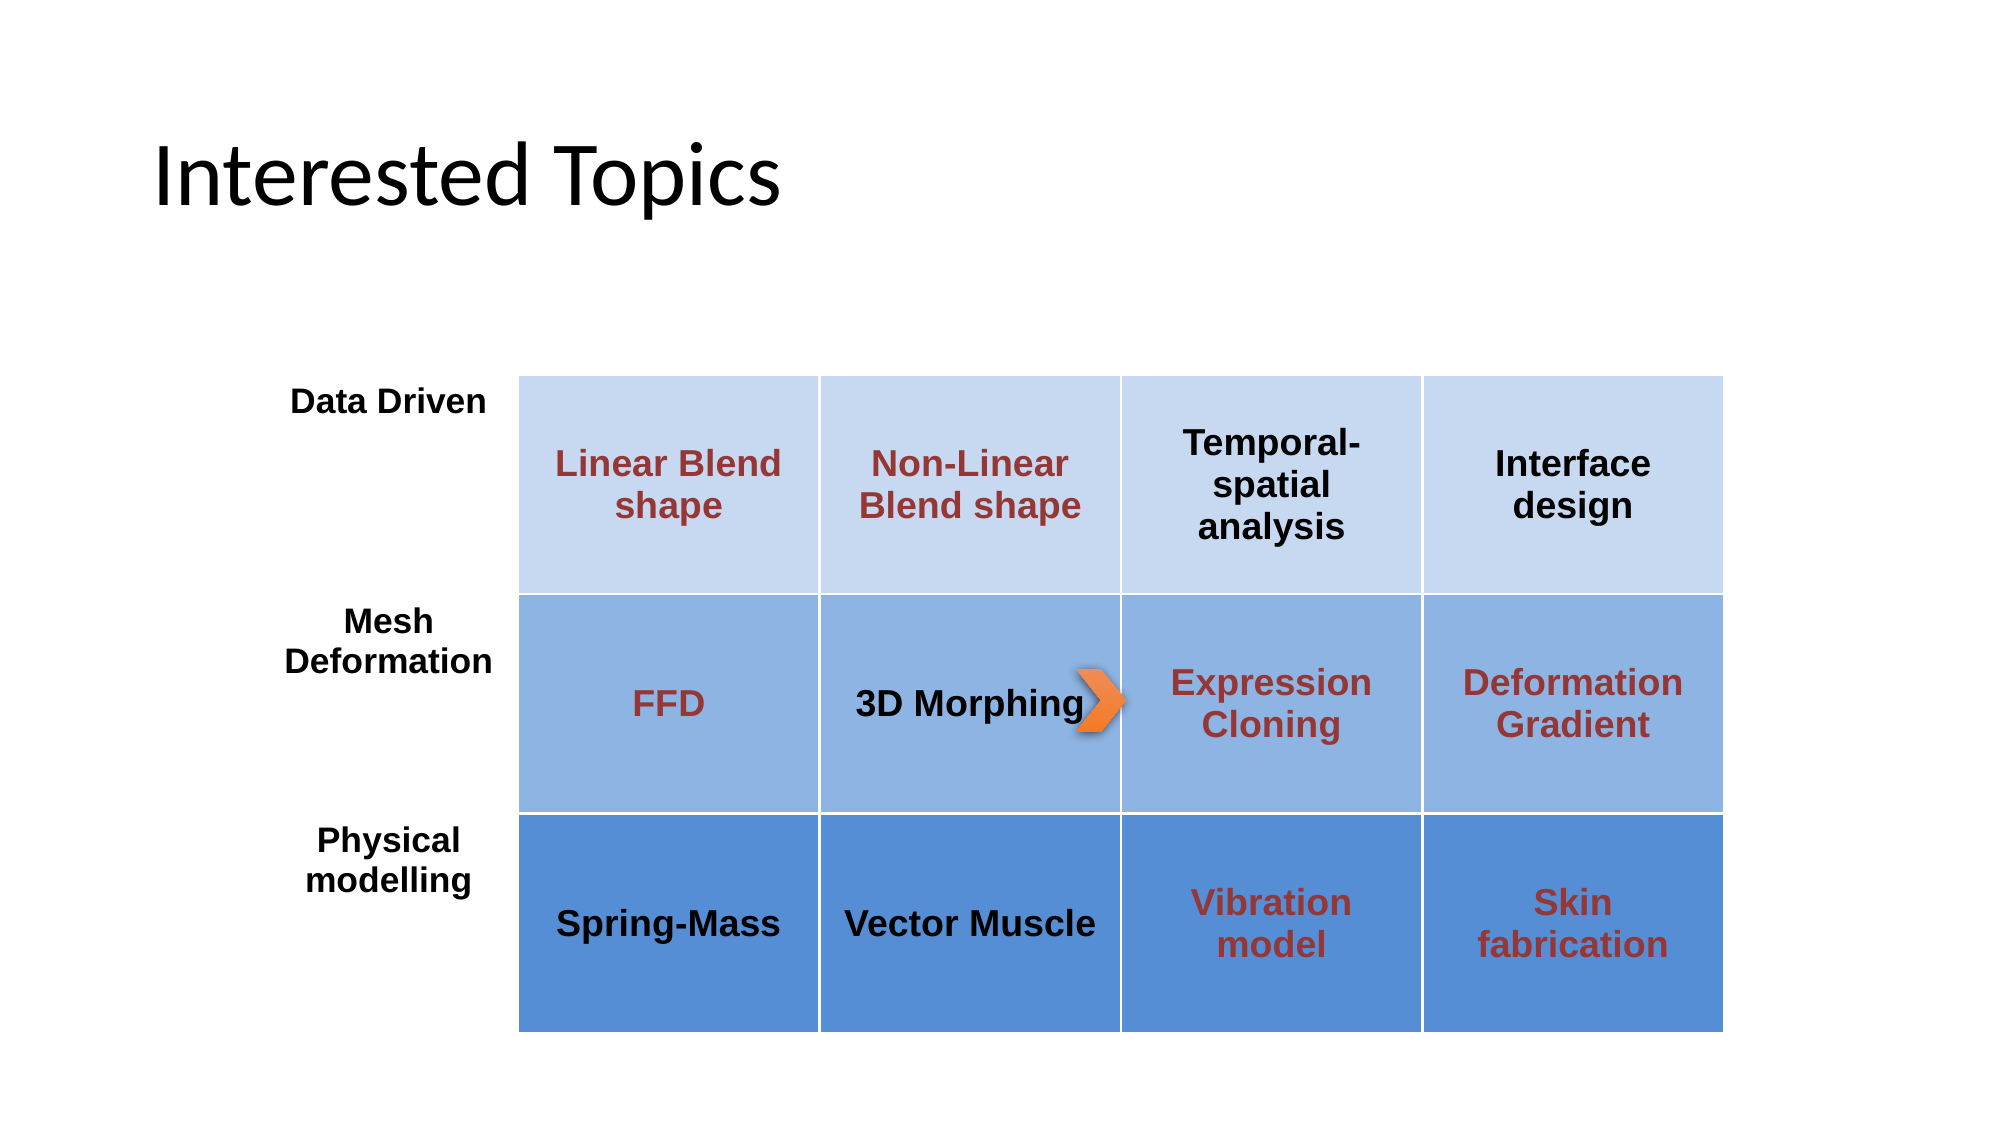

# Interested Topics
|  |  |  |  |  |
| --- | --- | --- | --- | --- |
| Data Driven | Linear Blend shape | Non-Linear Blend shape | Temporal-spatial analysis | Interface design |
| Mesh Deformation | FFD | 3D Morphing | Expression Cloning | Deformation Gradient |
| Physical modelling | Spring-Mass | Vector Muscle | Vibration model | Skin fabrication |